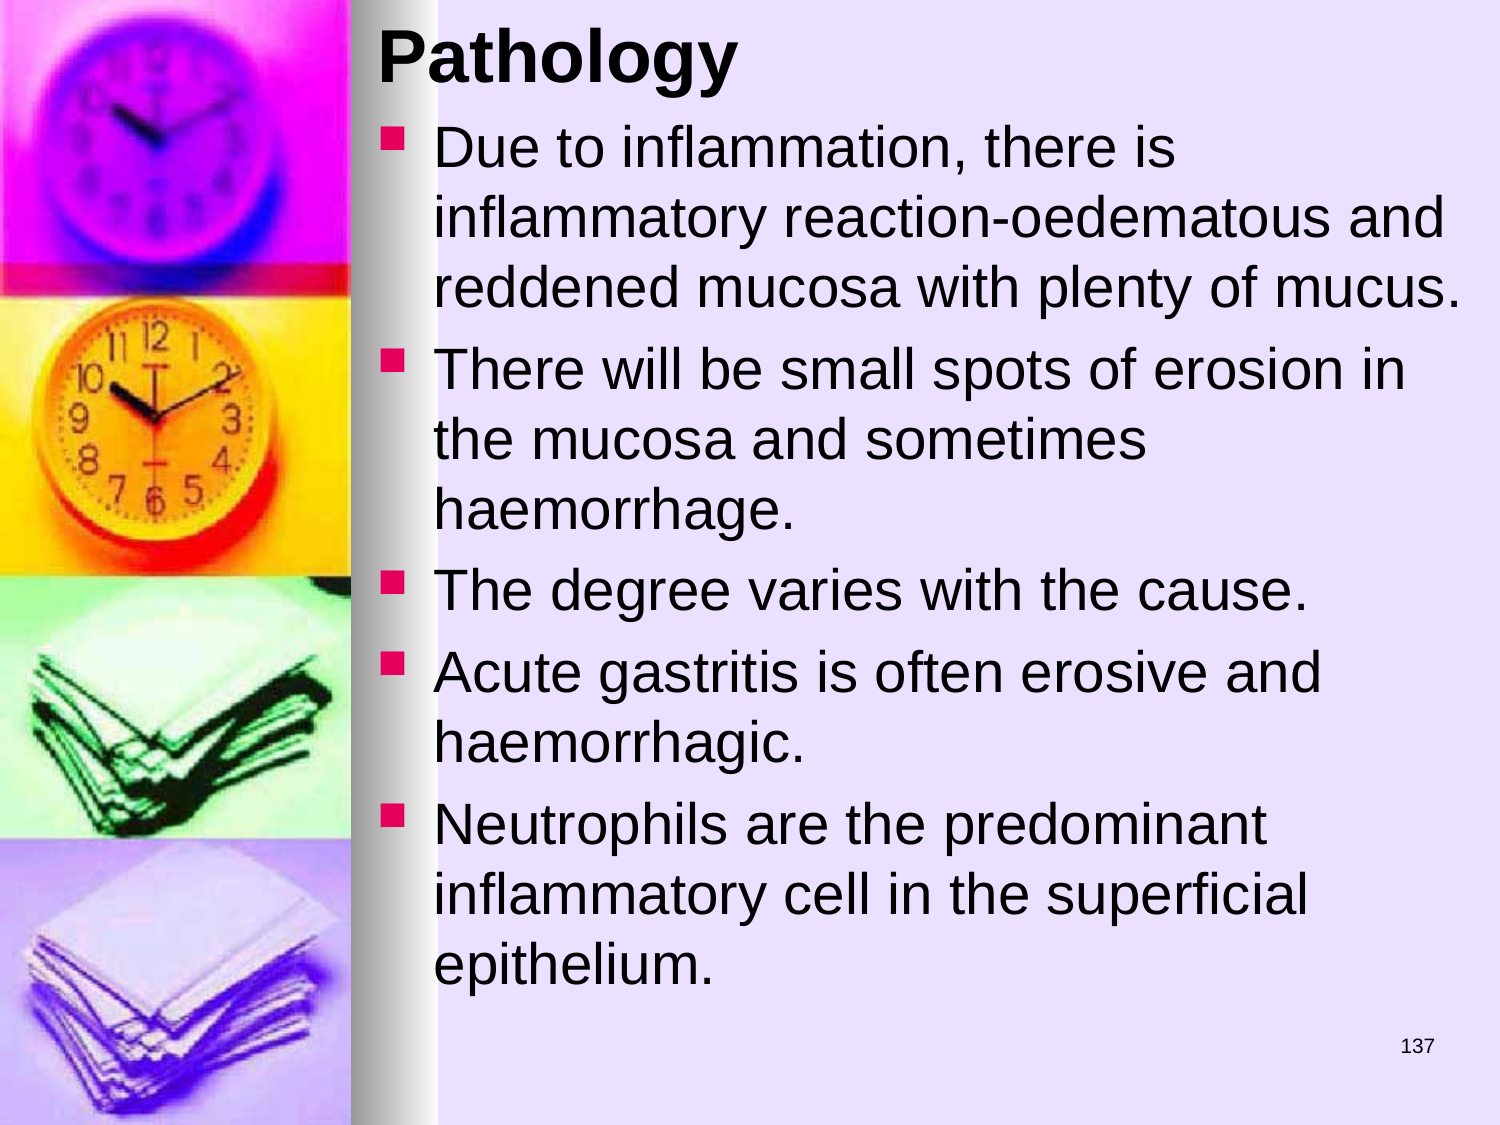

Pathology
Due to inflammation, there is inflammatory reaction-oedematous and reddened mucosa with plenty of mucus.
There will be small spots of erosion in the mucosa and sometimes haemorrhage.
The degree varies with the cause.
Acute gastritis is often erosive and haemorrhagic.
Neutrophils are the predominant inflammatory cell in the superficial epithelium.
137